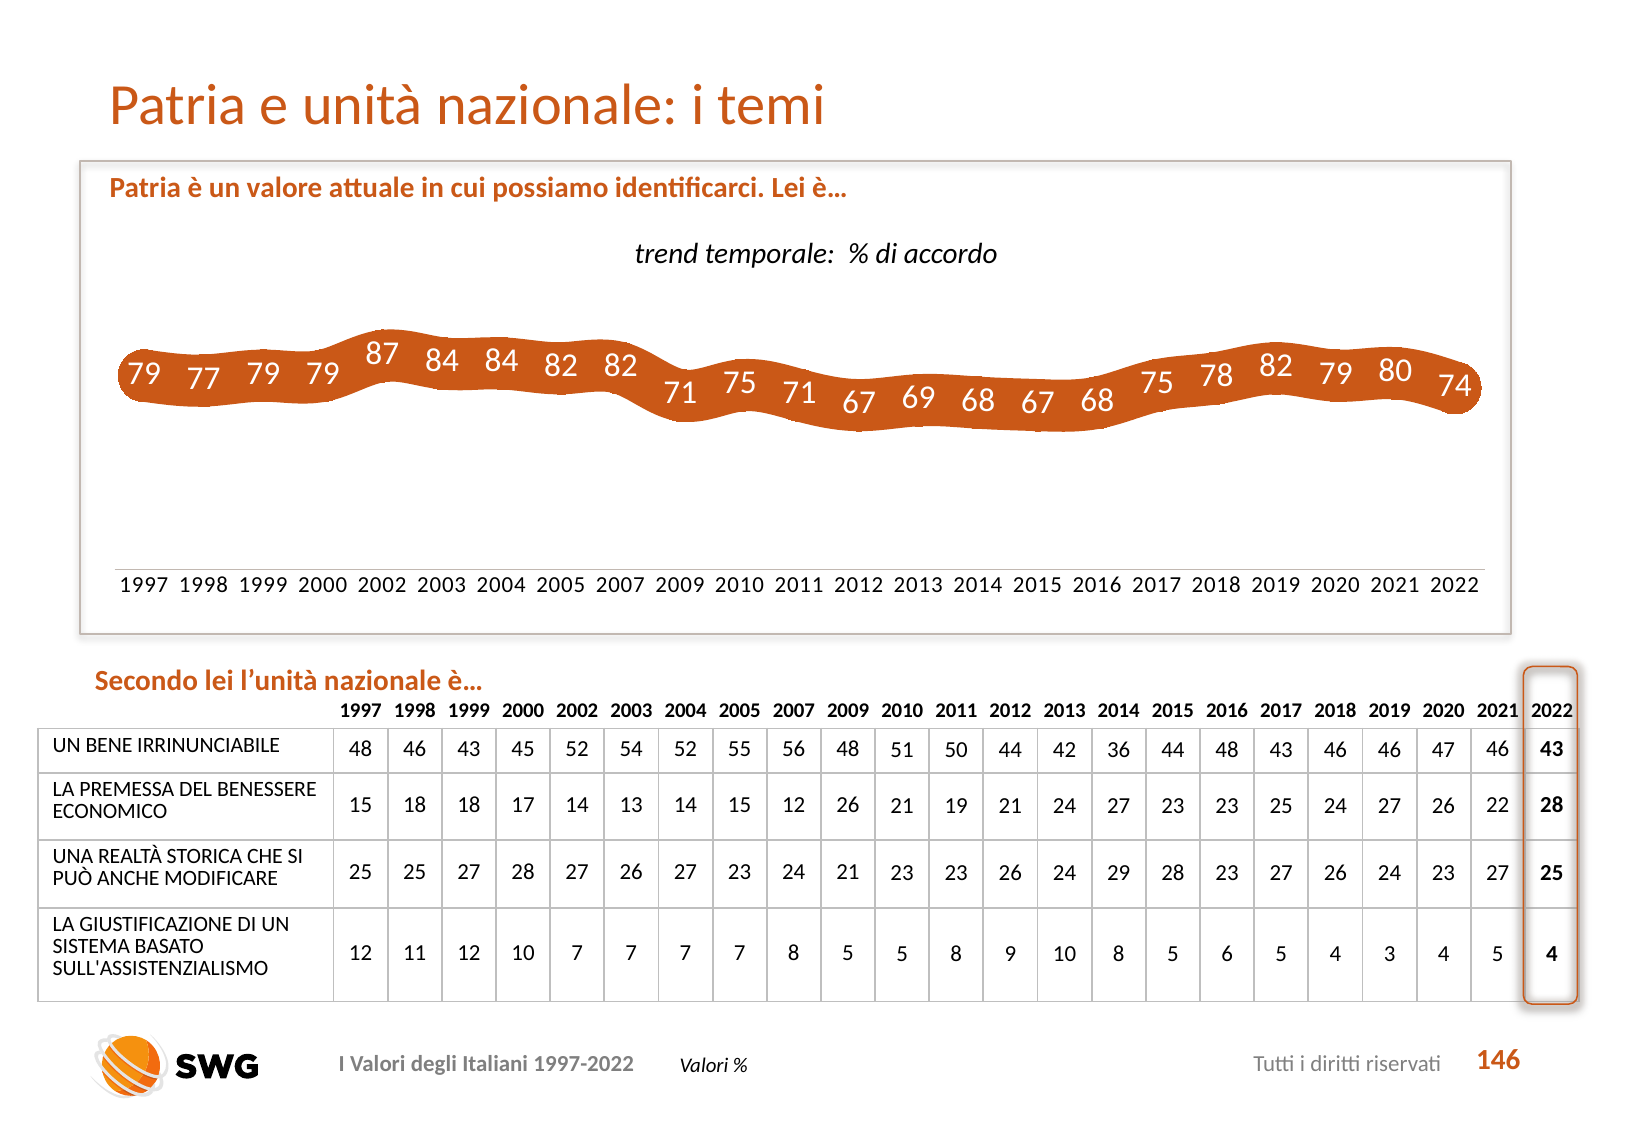

# Patria e unità nazionale: i temi e unità

Patria è un valore attuale in cui possiamo identificarci. Lei è…
trend temporale:  % di accordo

### Chart

| Category |  |
|---|---|
| 1997 | 79.0 |
| 1998 | 77.0 |
| 1999 | 79.0 |
| 2000 | 79.0 |
| 2002 | 87.0 |
| 2003 | 84.0 |
| 2004 | 84.0 |
| 2005 | 82.0 |
| 2007 | 82.0 |
| 2009 | 71.0 |
| 2010 | 75.0 |
| 2011 | 71.0 |
| 2012 | 67.0 |
| 2013 | 69.0 |
| 2014 | 68.0 |
| 2015 | 67.0 |
| 2016 | 68.0 |
| 2017 | 75.0 |
| 2018 | 78.0 |
| 2019 | 82.0 |
| 2020 | 79.0 |
| 2021 | 80.0 |
| 2022 | 74.0 |
Secondo lei l’unità nazionale è…

|  | 1997 | 1998 | 1999 | 2000 | 2002 | 2003 | 2004 | 2005 | 2007 | 2009 | 2010 | 2011 | 2012 | 2013 | 2014 | 2015 | 2016 | 2017 | 2018 | 2019 | 2020 | 2021 | 2022 |
| --- | --- | --- | --- | --- | --- | --- | --- | --- | --- | --- | --- | --- | --- | --- | --- | --- | --- | --- | --- | --- | --- | --- | --- |
| UN BENE IRRINUNCIABILE | 48 | 46 | 43 | 45 | 52 | 54 | 52 | 55 | 56 | 48 | 51 | 50 | 44 | 42 | 36 | 44 | 48 | 43 | 46 | 46 | 47 | 46 | 43 |
| LA PREMESSA DEL BENESSERE ECONOMICO | 15 | 18 | 18 | 17 | 14 | 13 | 14 | 15 | 12 | 26 | 21 | 19 | 21 | 24 | 27 | 23 | 23 | 25 | 24 | 27 | 26 | 22 | 28 |
| UNA REALTÀ STORICA CHE SI PUÒ ANCHE MODIFICARE | 25 | 25 | 27 | 28 | 27 | 26 | 27 | 23 | 24 | 21 | 23 | 23 | 26 | 24 | 29 | 28 | 23 | 27 | 26 | 24 | 23 | 27 | 25 |
| LA GIUSTIFICAZIONE DI UN SISTEMA BASATO SULL'ASSISTENZIALISMO | 12 | 11 | 12 | 10 | 7 | 7 | 7 | 7 | 8 | 5 | 5 | 8 | 9 | 10 | 8 | 5 | 6 | 5 | 4 | 3 | 4 | 5 | 4 |
146
Valori %